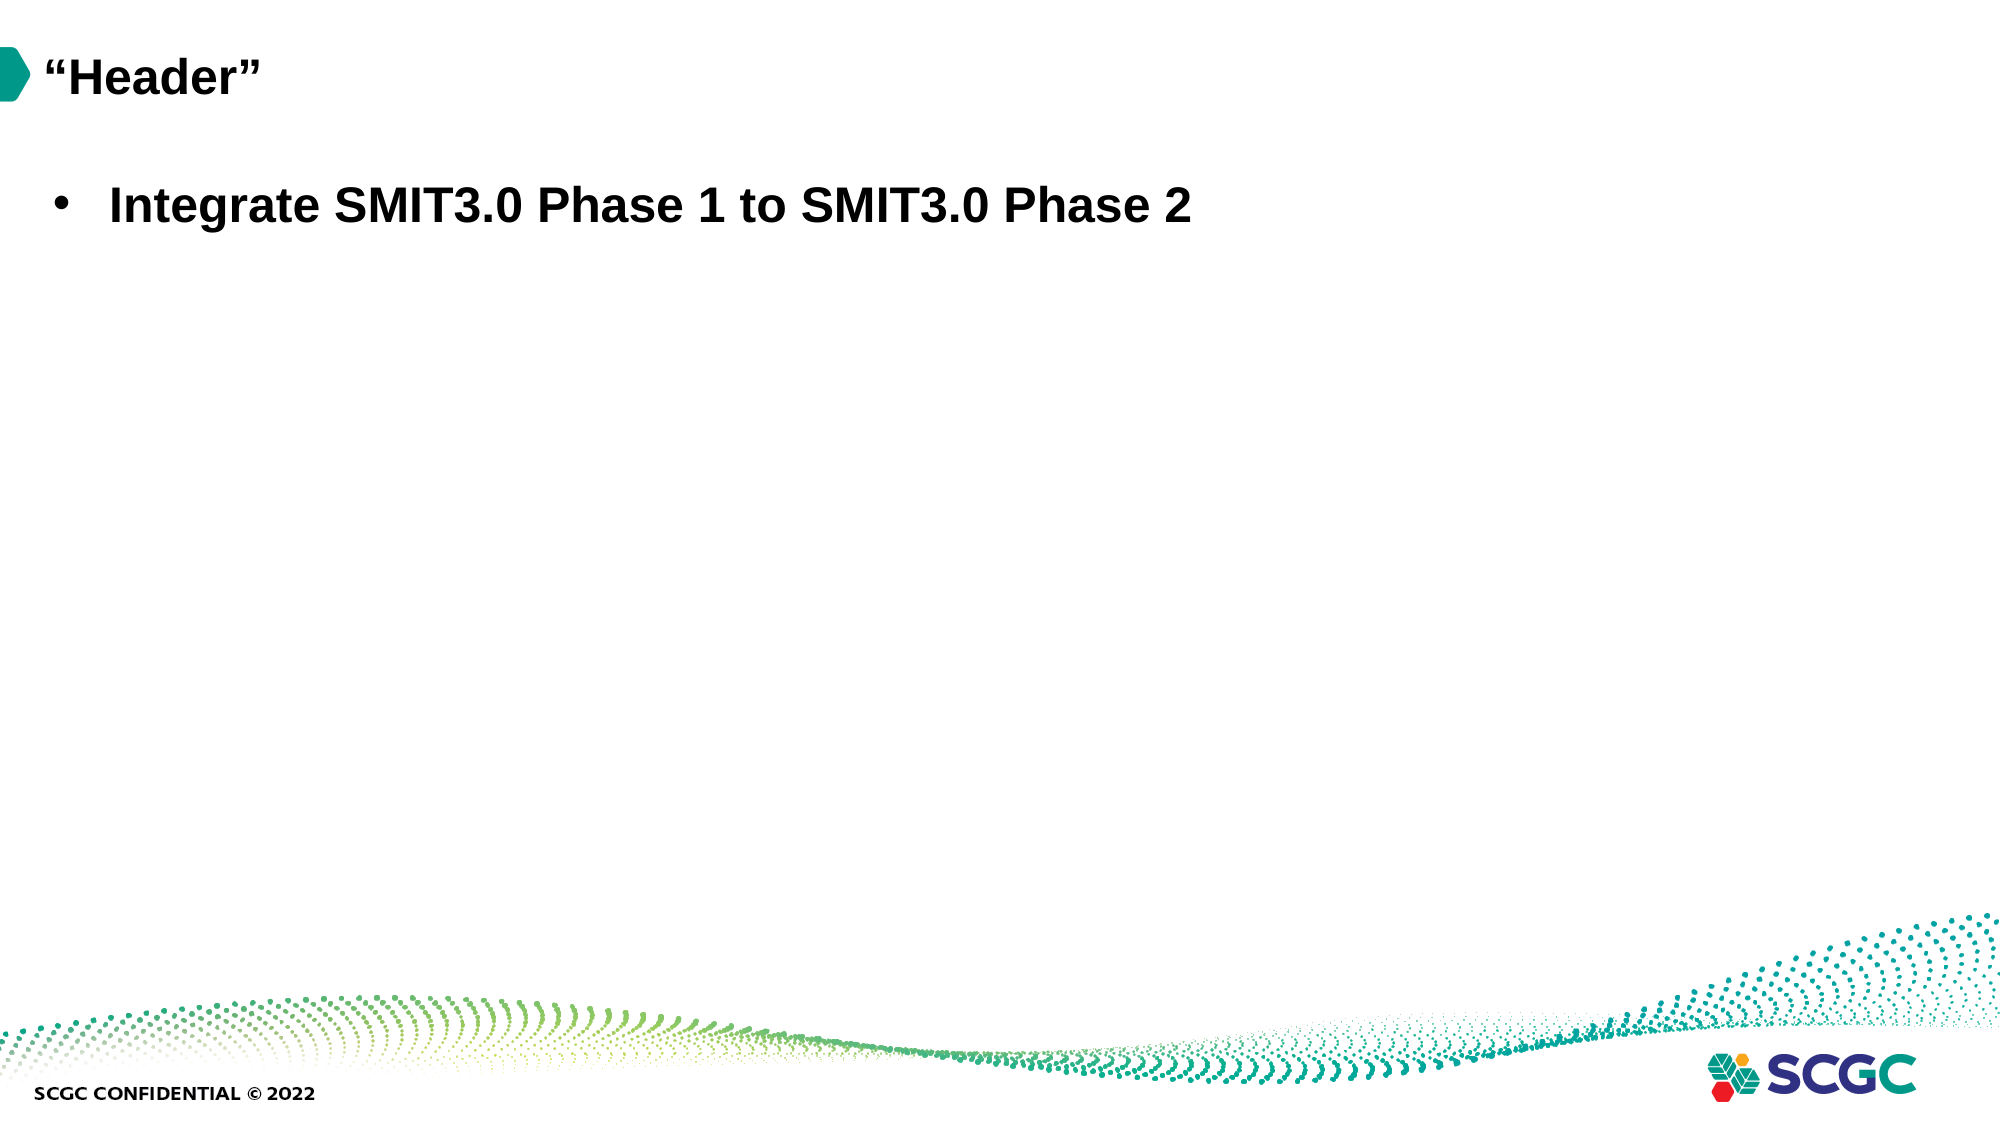

“Header”
Integrate SMIT3.0 Phase 1 to SMIT3.0 Phase 2